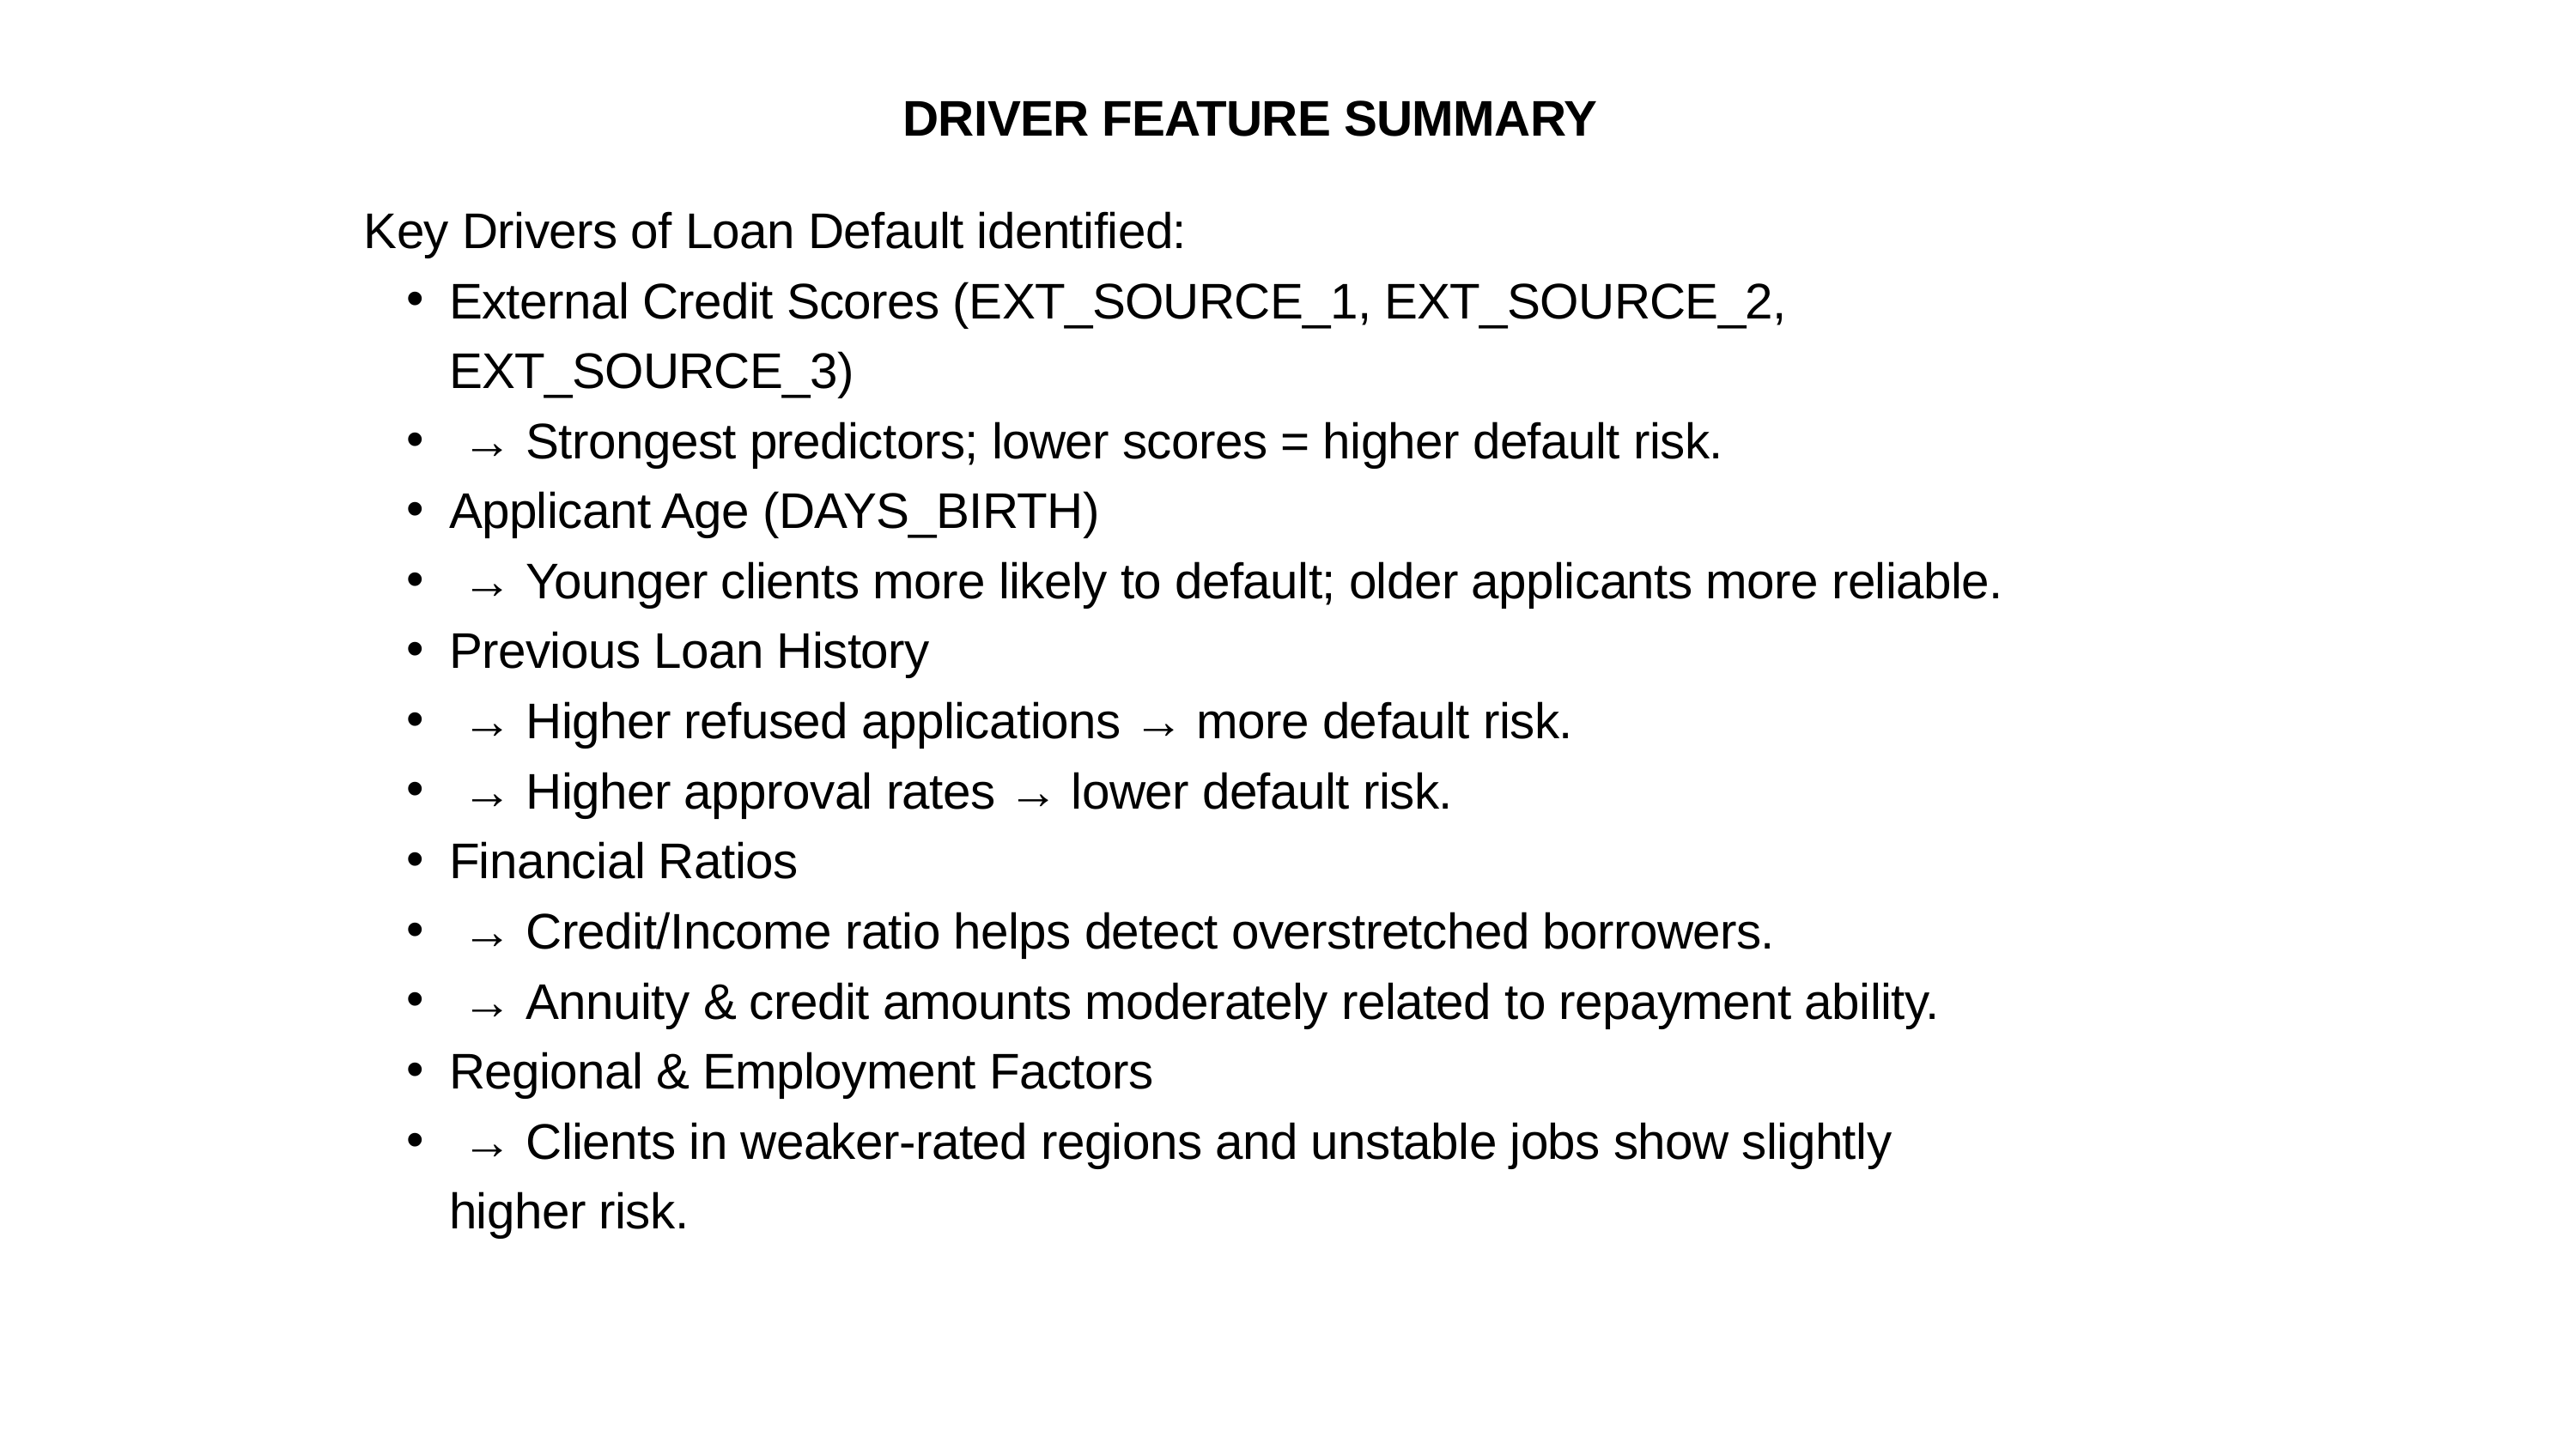

DRIVER FEATURE SUMMARY

Key Drivers of Loan Default identified:
External Credit Scores (EXT_SOURCE_1, EXT_SOURCE_2, EXT_SOURCE_3)
 → Strongest predictors; lower scores = higher default risk.
Applicant Age (DAYS_BIRTH)
 → Younger clients more likely to default; older applicants more reliable.
Previous Loan History
 → Higher refused applications → more default risk.
 → Higher approval rates → lower default risk.
Financial Ratios
 → Credit/Income ratio helps detect overstretched borrowers.
 → Annuity & credit amounts moderately related to repayment ability.
Regional & Employment Factors
 → Clients in weaker-rated regions and unstable jobs show slightly higher risk.